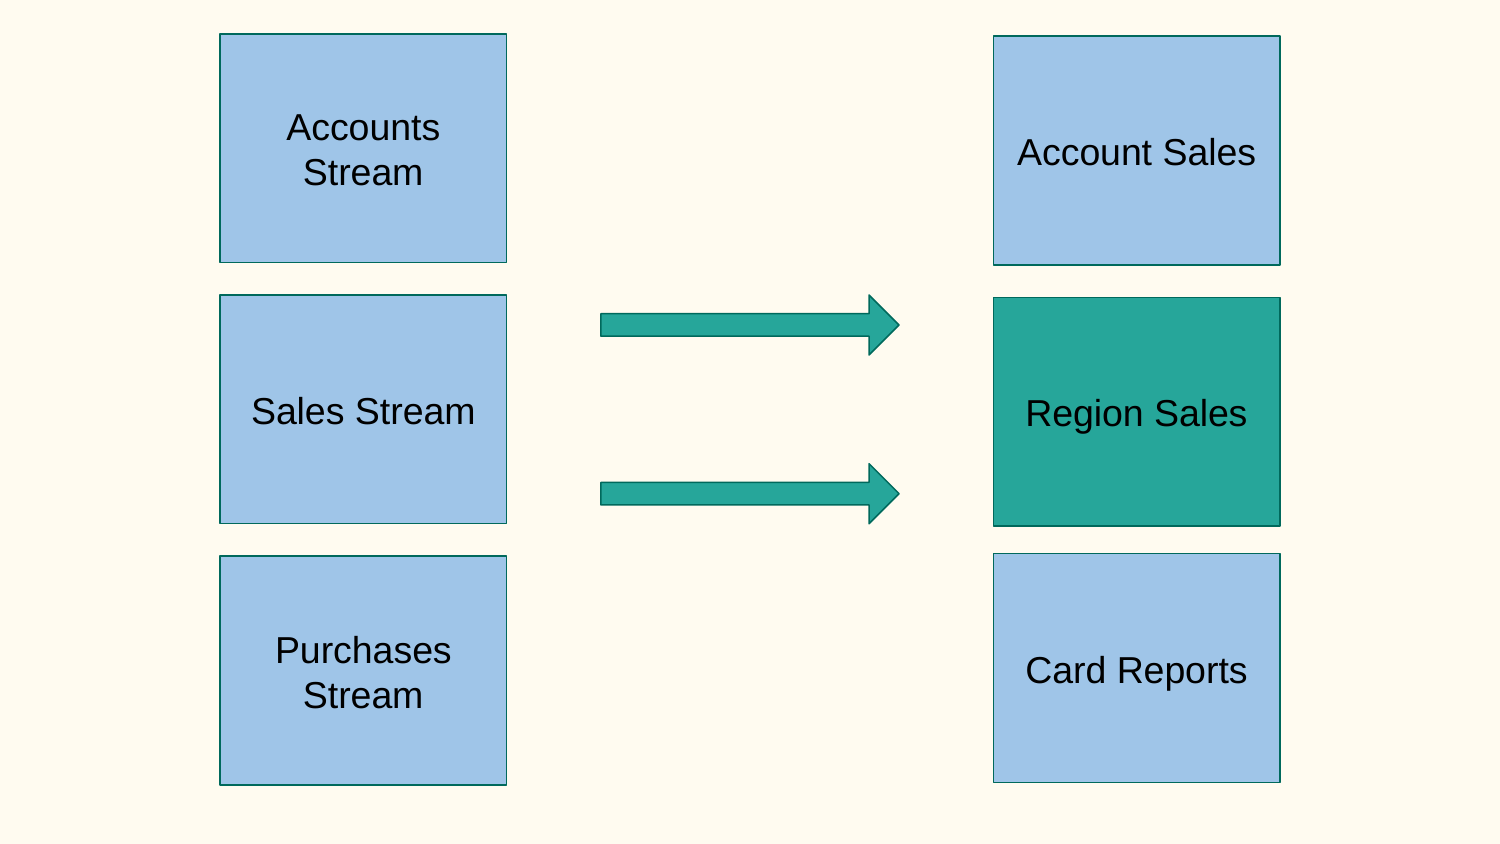

Accounts Stream
Account Sales
Sales Stream

Region Sales

Card Reports
Purchases Stream